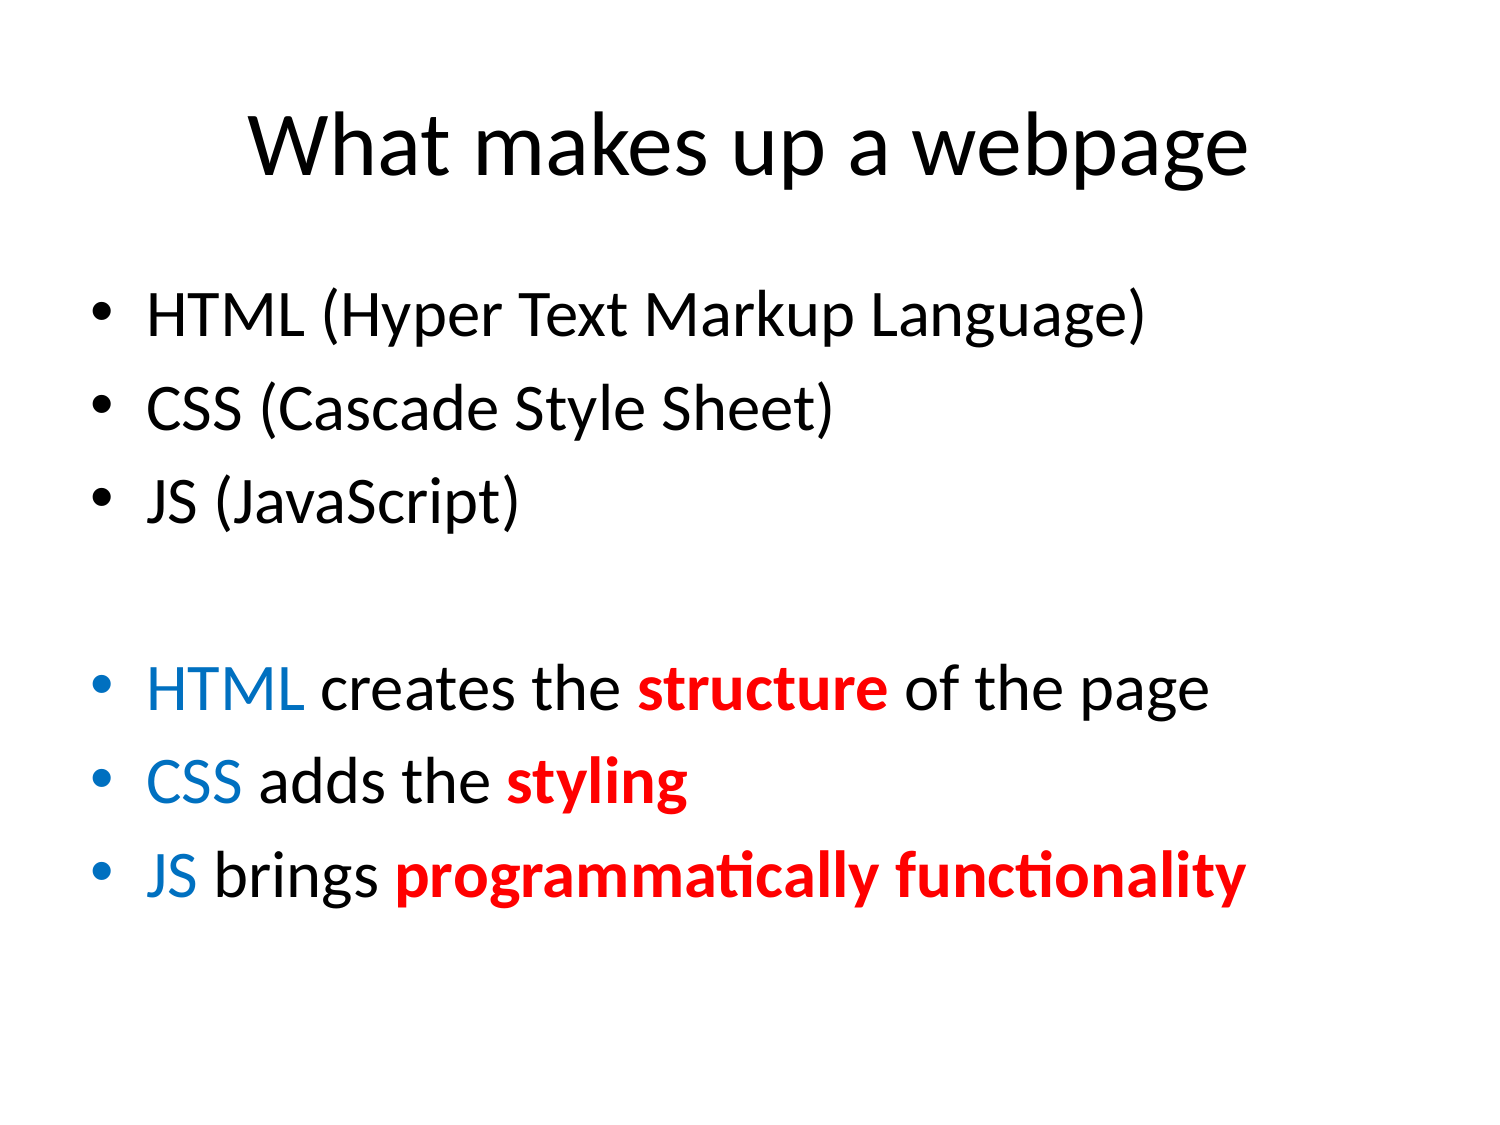

# What makes up a webpage
HTML (Hyper Text Markup Language)
CSS (Cascade Style Sheet)
JS (JavaScript)

HTML creates the structure of the page
CSS adds the styling
JS brings programmatically functionality